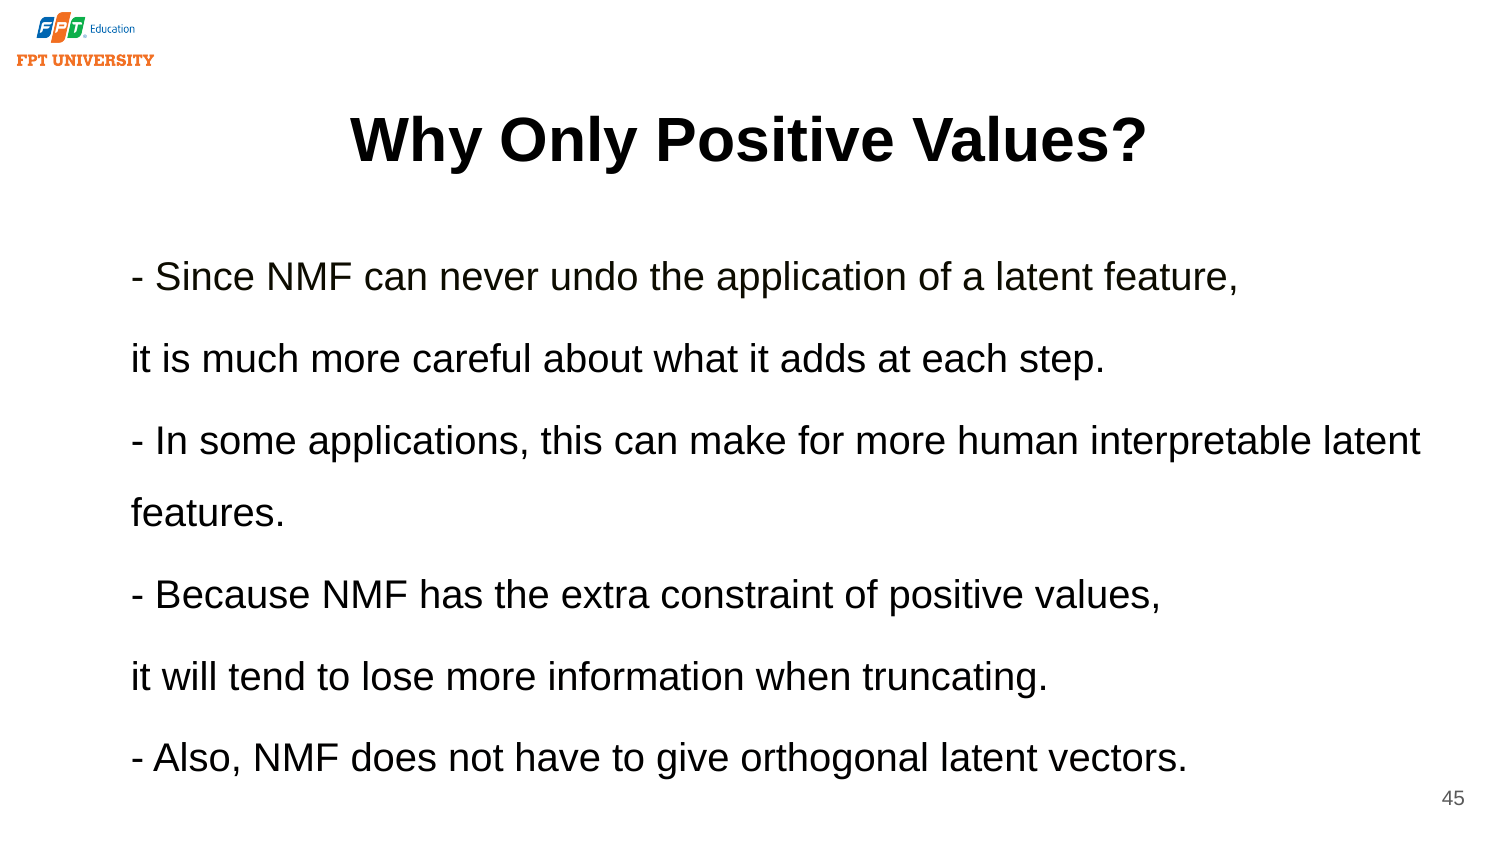

# Why Only Positive Values?
- Since NMF can never undo the application of a latent feature,
it is much more careful about what it adds at each step.
- In some applications, this can make for more human interpretable latent features.
- Because NMF has the extra constraint of positive values,
it will tend to lose more information when truncating.
- Also, NMF does not have to give orthogonal latent vectors.
45